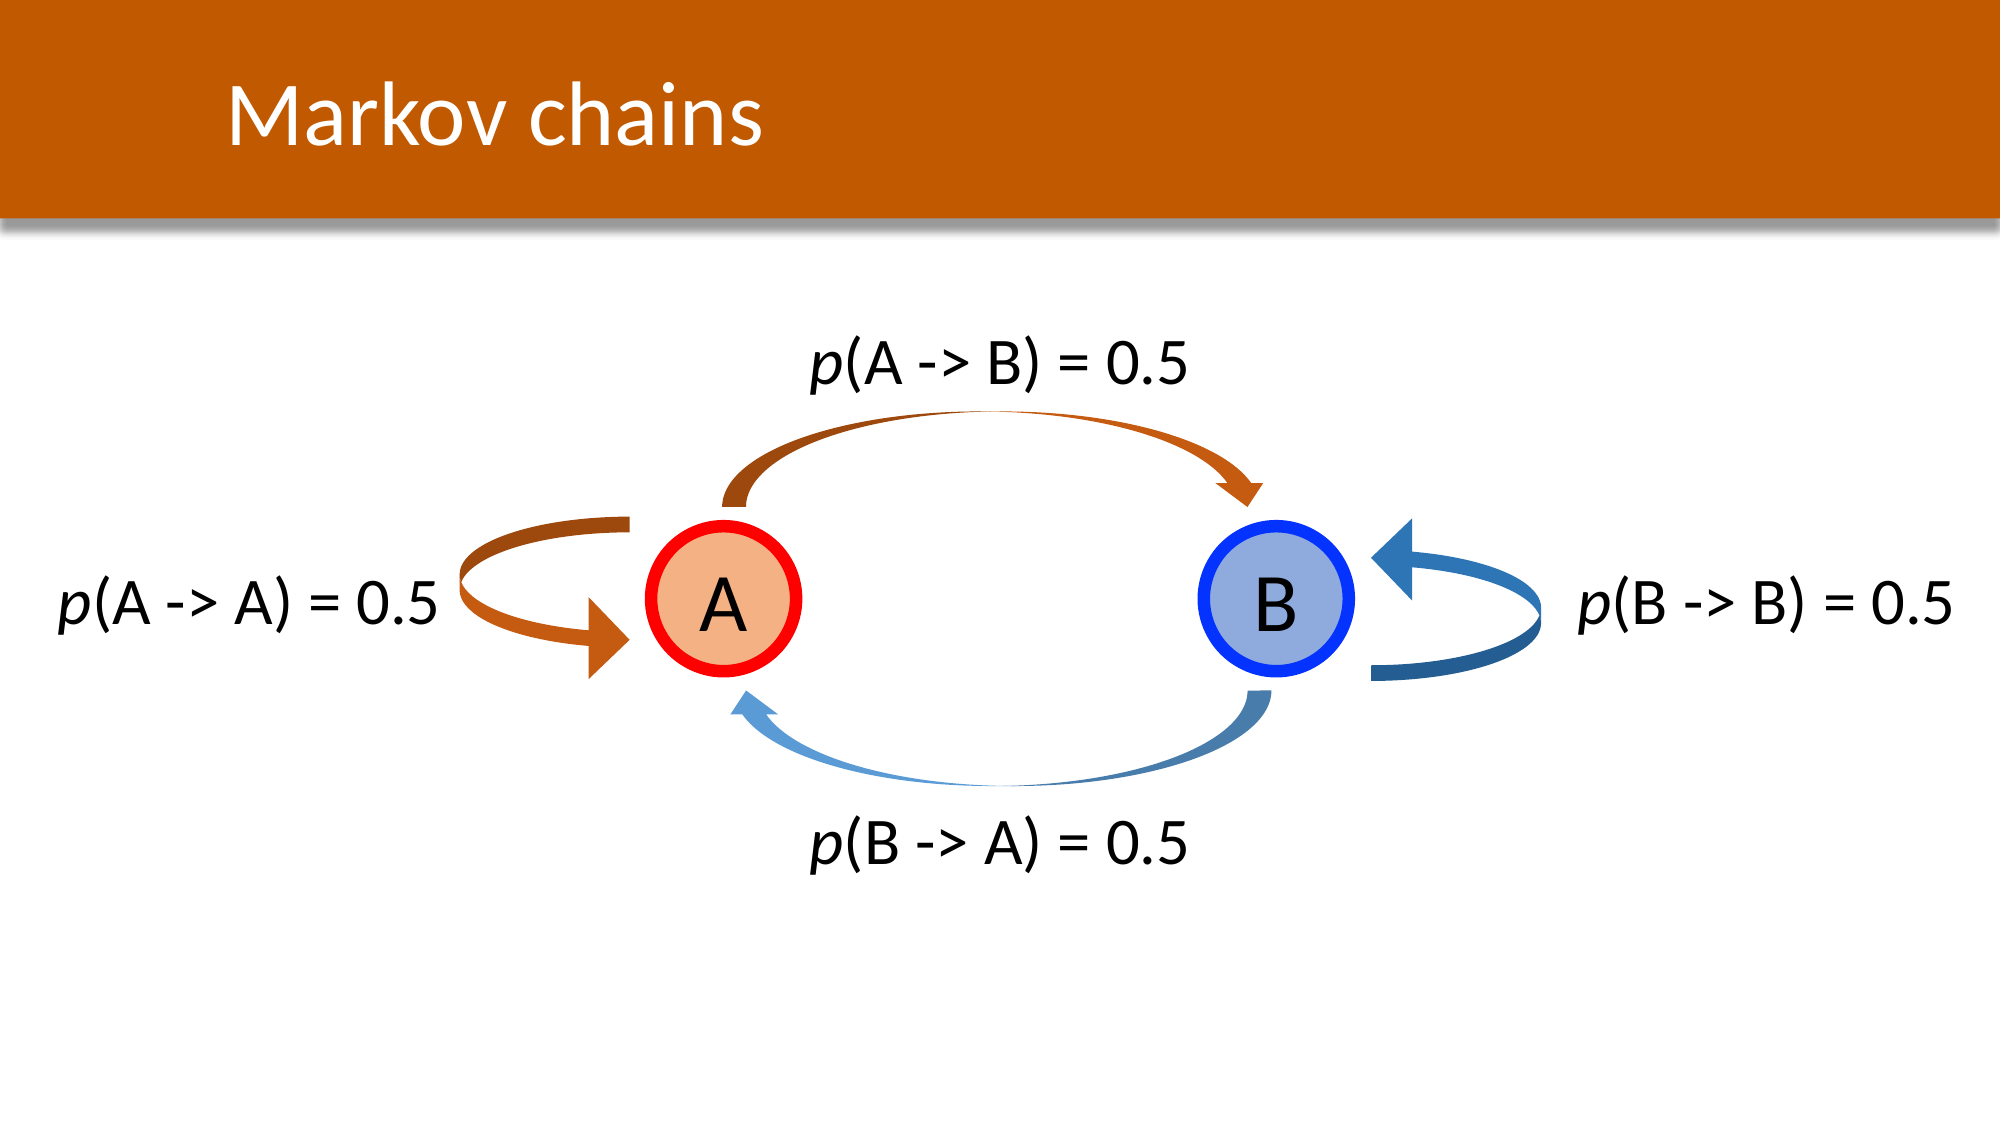

Markov chains
p(A -> B) = 0.5

A
B
p(A -> A) = 0.5
p(B -> B) = 0.5
p(B -> A) = 0.5